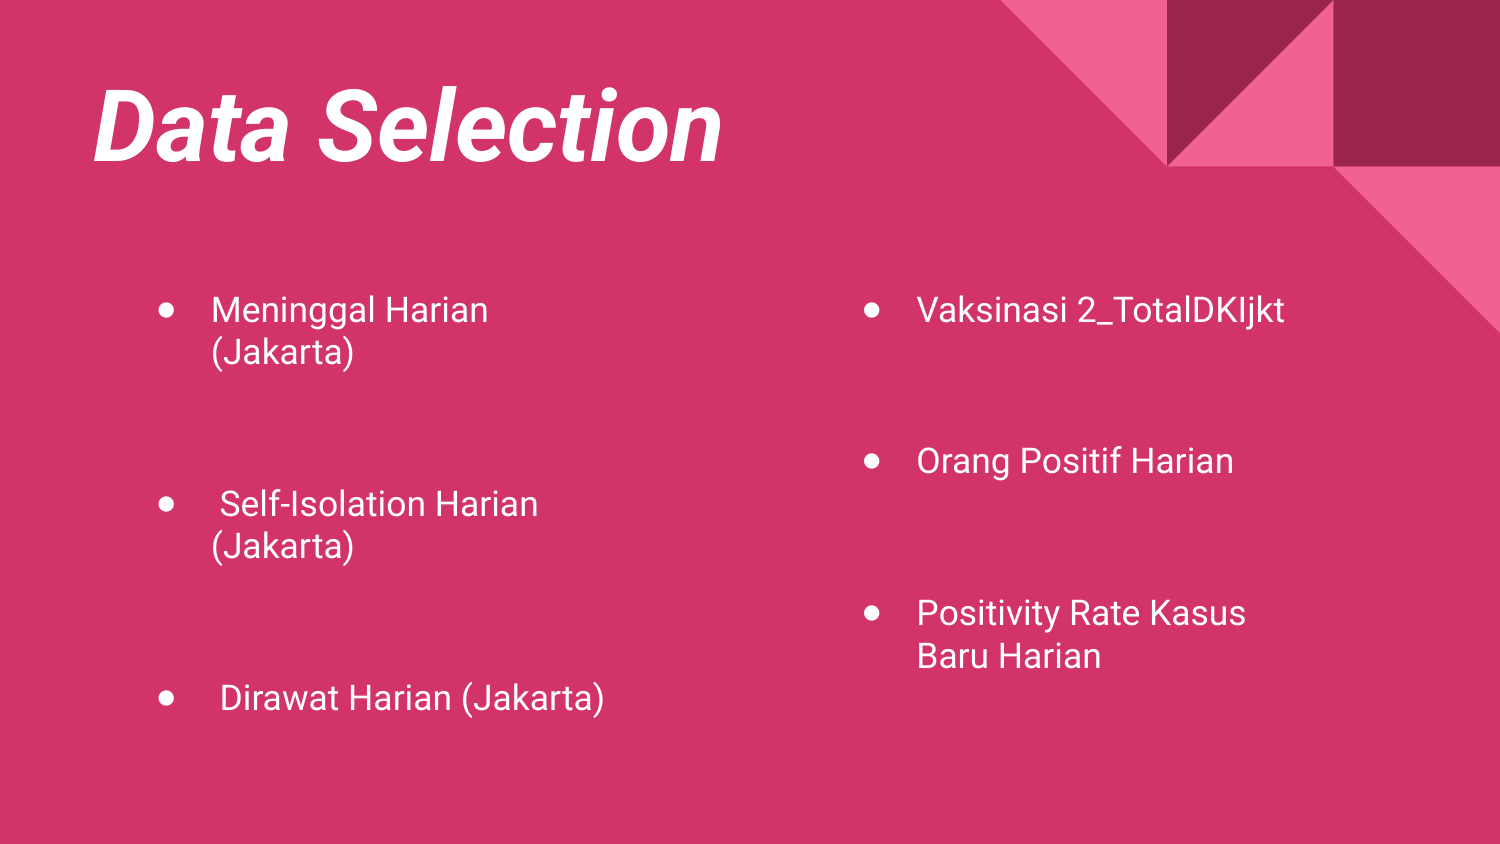

# Data Selection
Meninggal Harian (Jakarta)

 Self-Isolation Harian (Jakarta)

 Dirawat Harian (Jakarta)

Vaksinasi 2_TotalDKIjkt

Orang Positif Harian

Positivity Rate Kasus Baru Harian